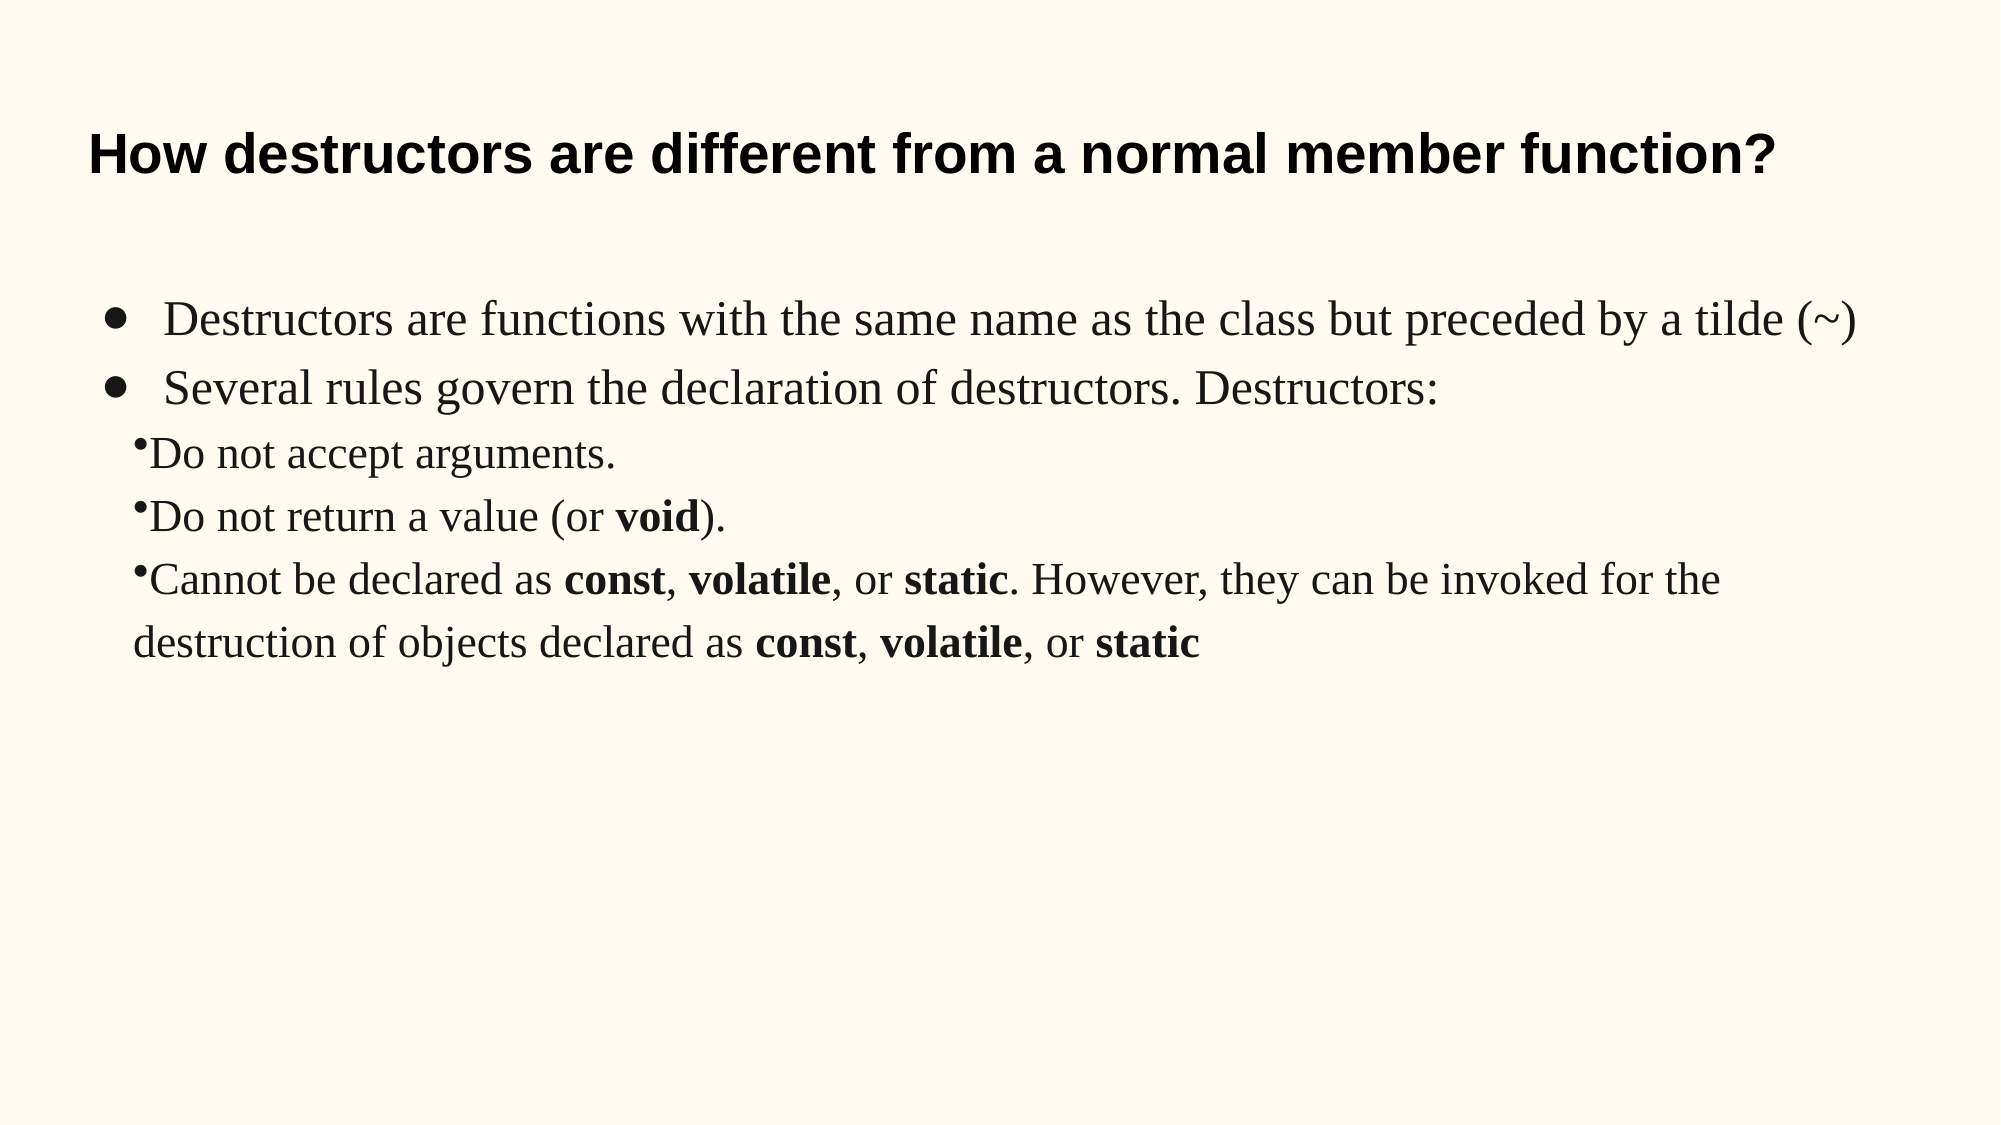

# How destructors are different from a normal member function?
Destructors are functions with the same name as the class but preceded by a tilde (~)
Several rules govern the declaration of destructors. Destructors:
Do not accept arguments.
Do not return a value (or void).
Cannot be declared as const, volatile, or static. However, they can be invoked for the destruction of objects declared as const, volatile, or static